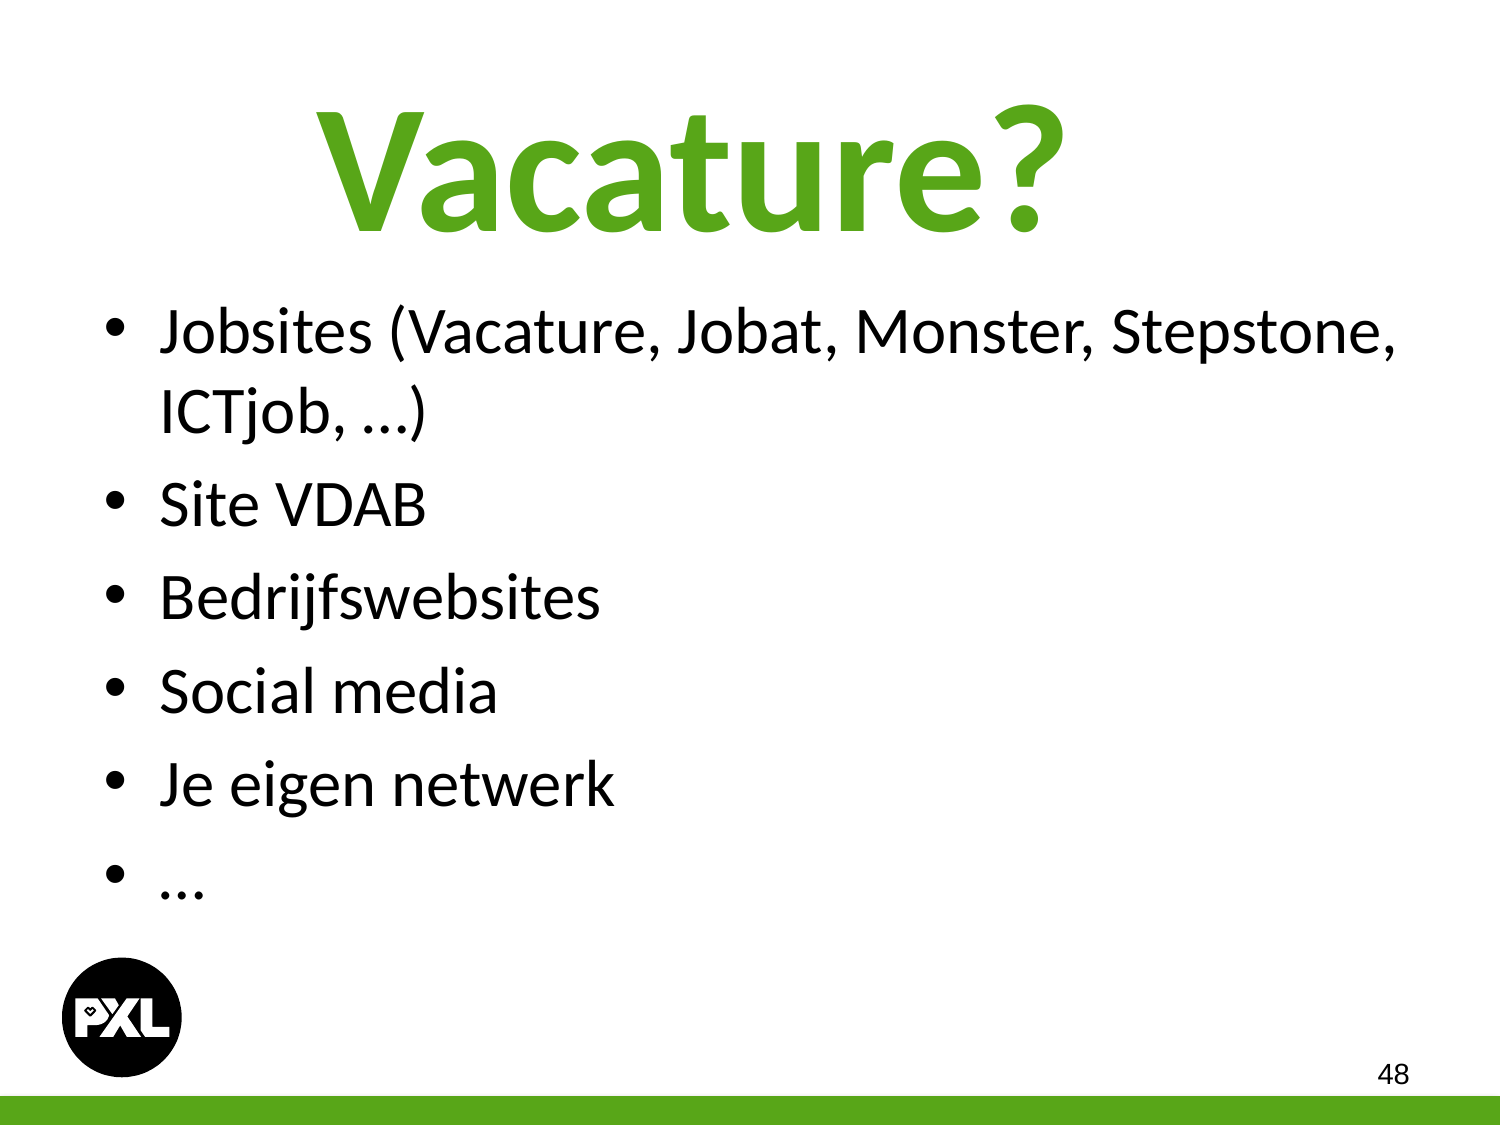

# Vacature?
Jobsites (Vacature, Jobat, Monster, Stepstone, ICTjob, …)
Site VDAB
Bedrijfswebsites
Social media
Je eigen netwerk
…

48